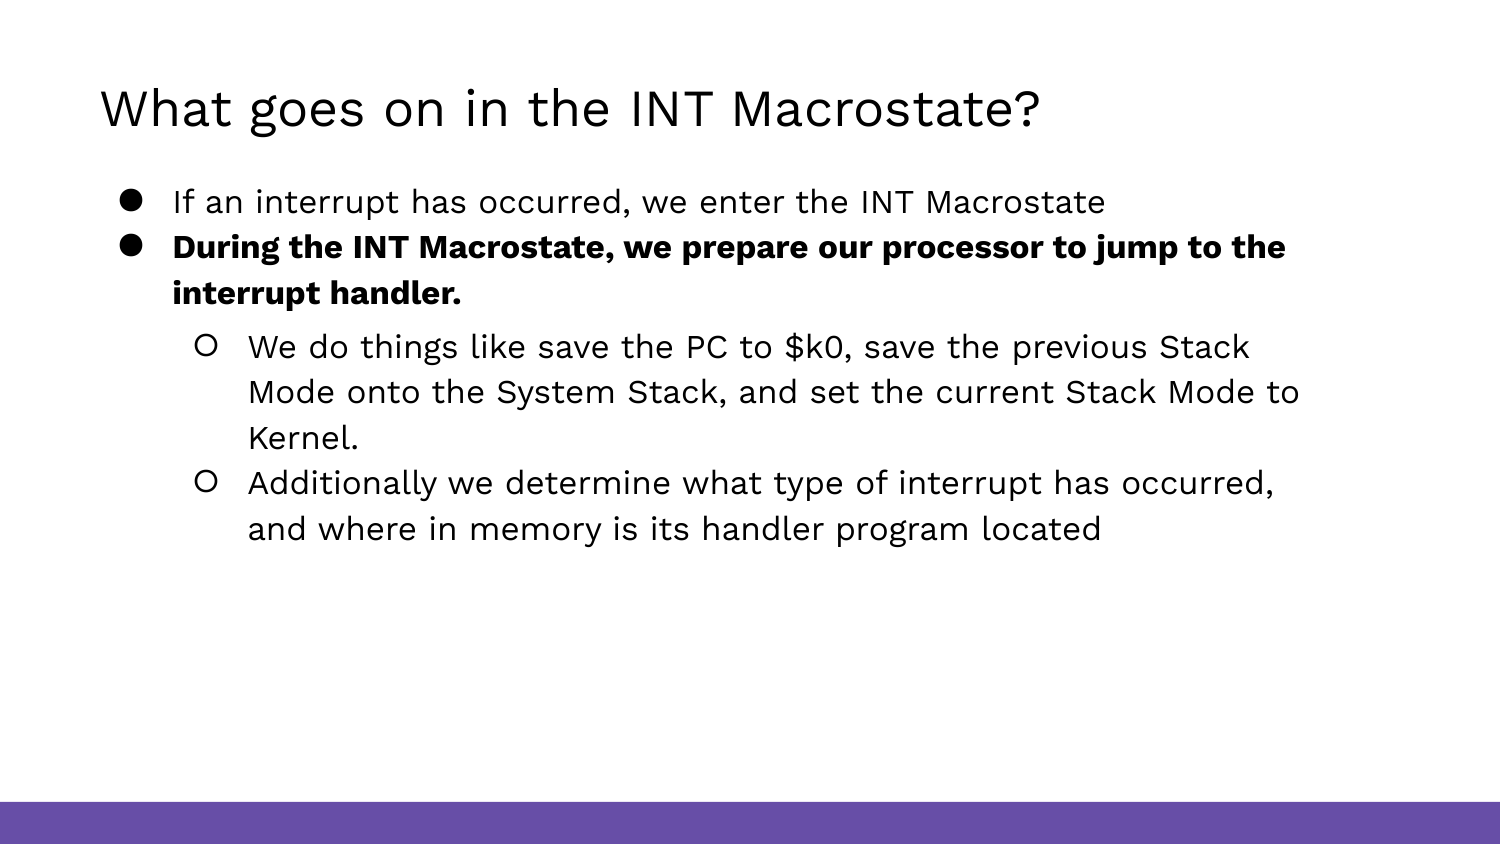

# What goes on in the INT Macrostate?
If an interrupt has occurred, we enter the INT Macrostate
During the INT Macrostate, we prepare our processor to jump to the interrupt handler.

We do things like save the PC to $k0, save the previous Stack Mode onto the System Stack, and set the current Stack Mode to Kernel.
Additionally we determine what type of interrupt has occurred, and where in memory is its handler program located